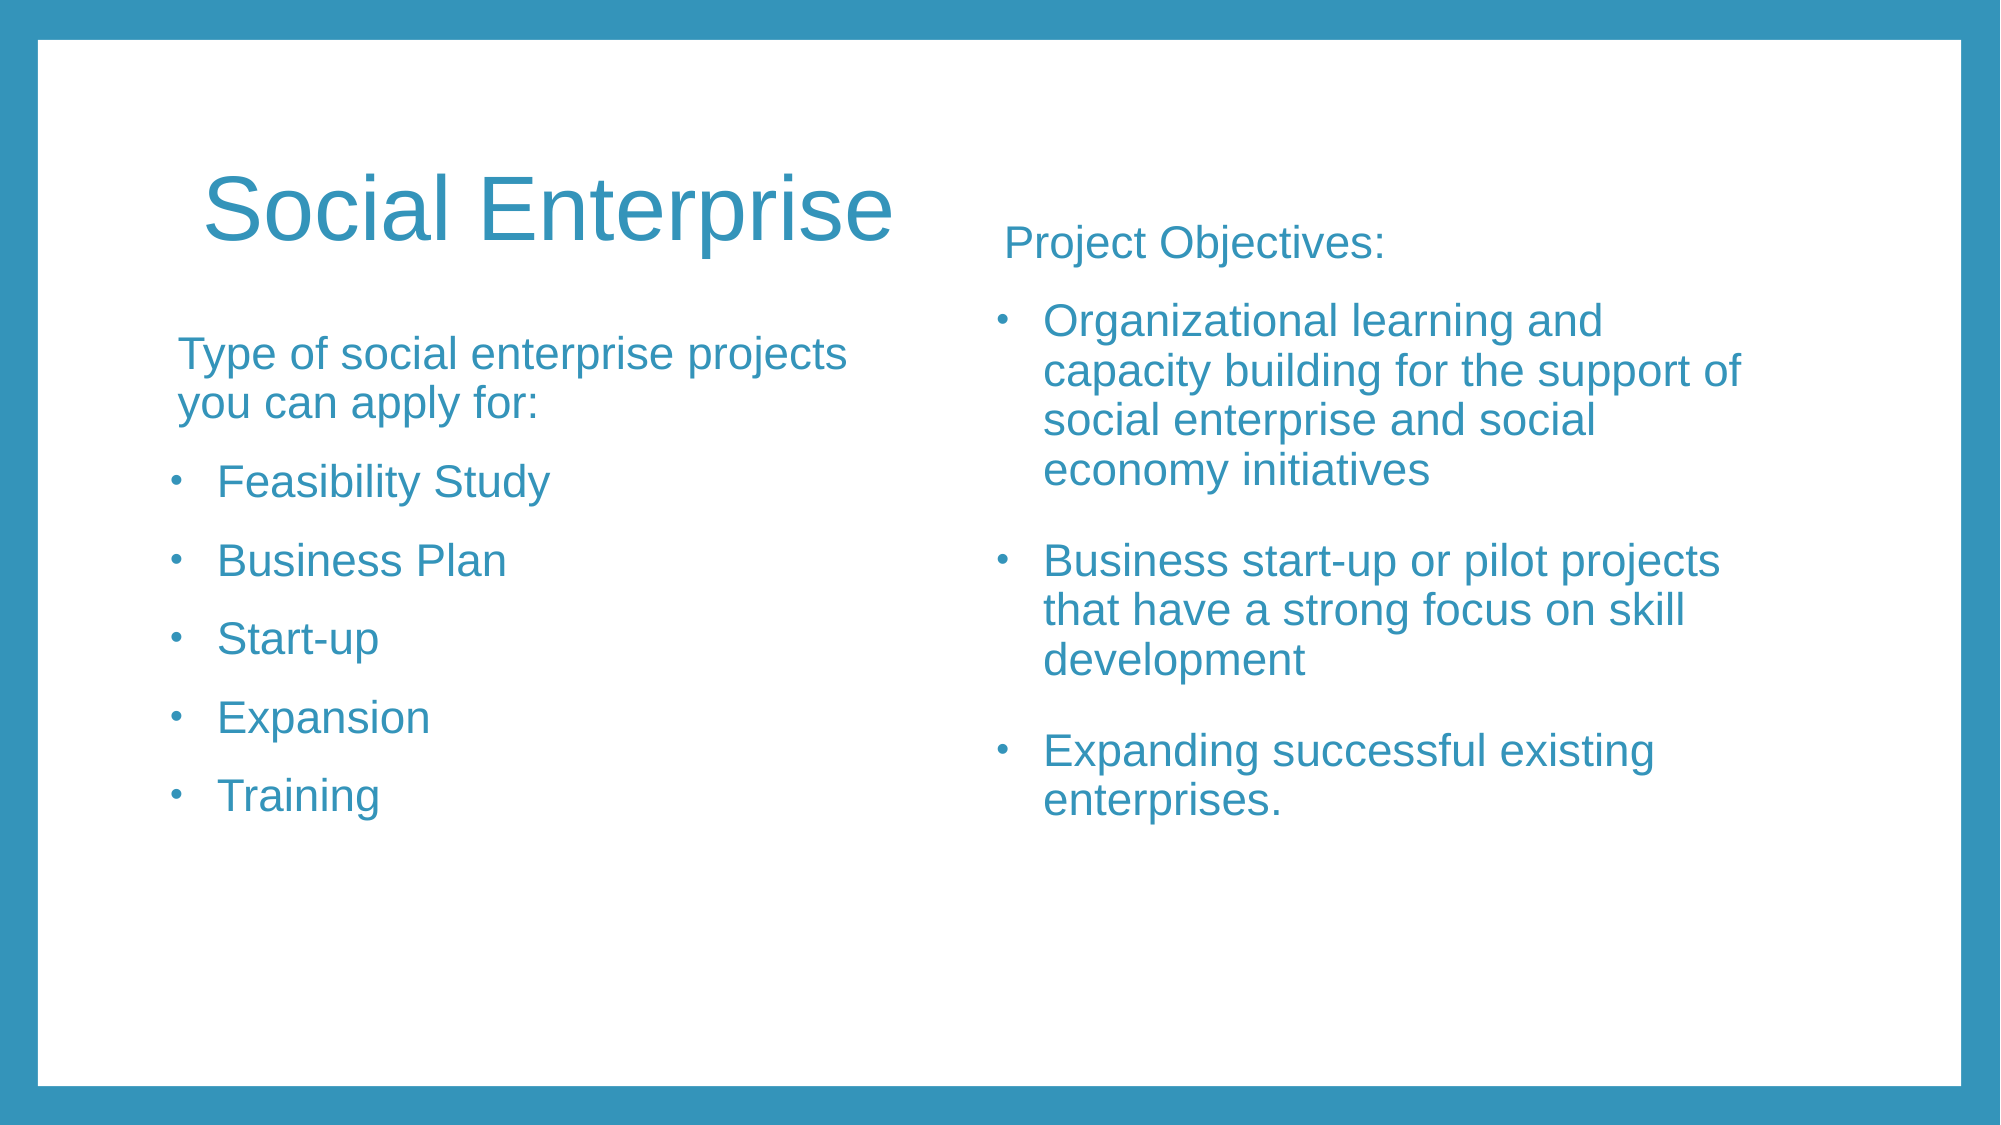

# Social Enterprise
Project Objectives:
Organizational learning and capacity building for the support of social enterprise and social economy initiatives
Business start-up or pilot projects that have a strong focus on skill development
Expanding successful existing enterprises.
Type of social enterprise projects you can apply for:
Feasibility Study
Business Plan
Start-up
Expansion
Training